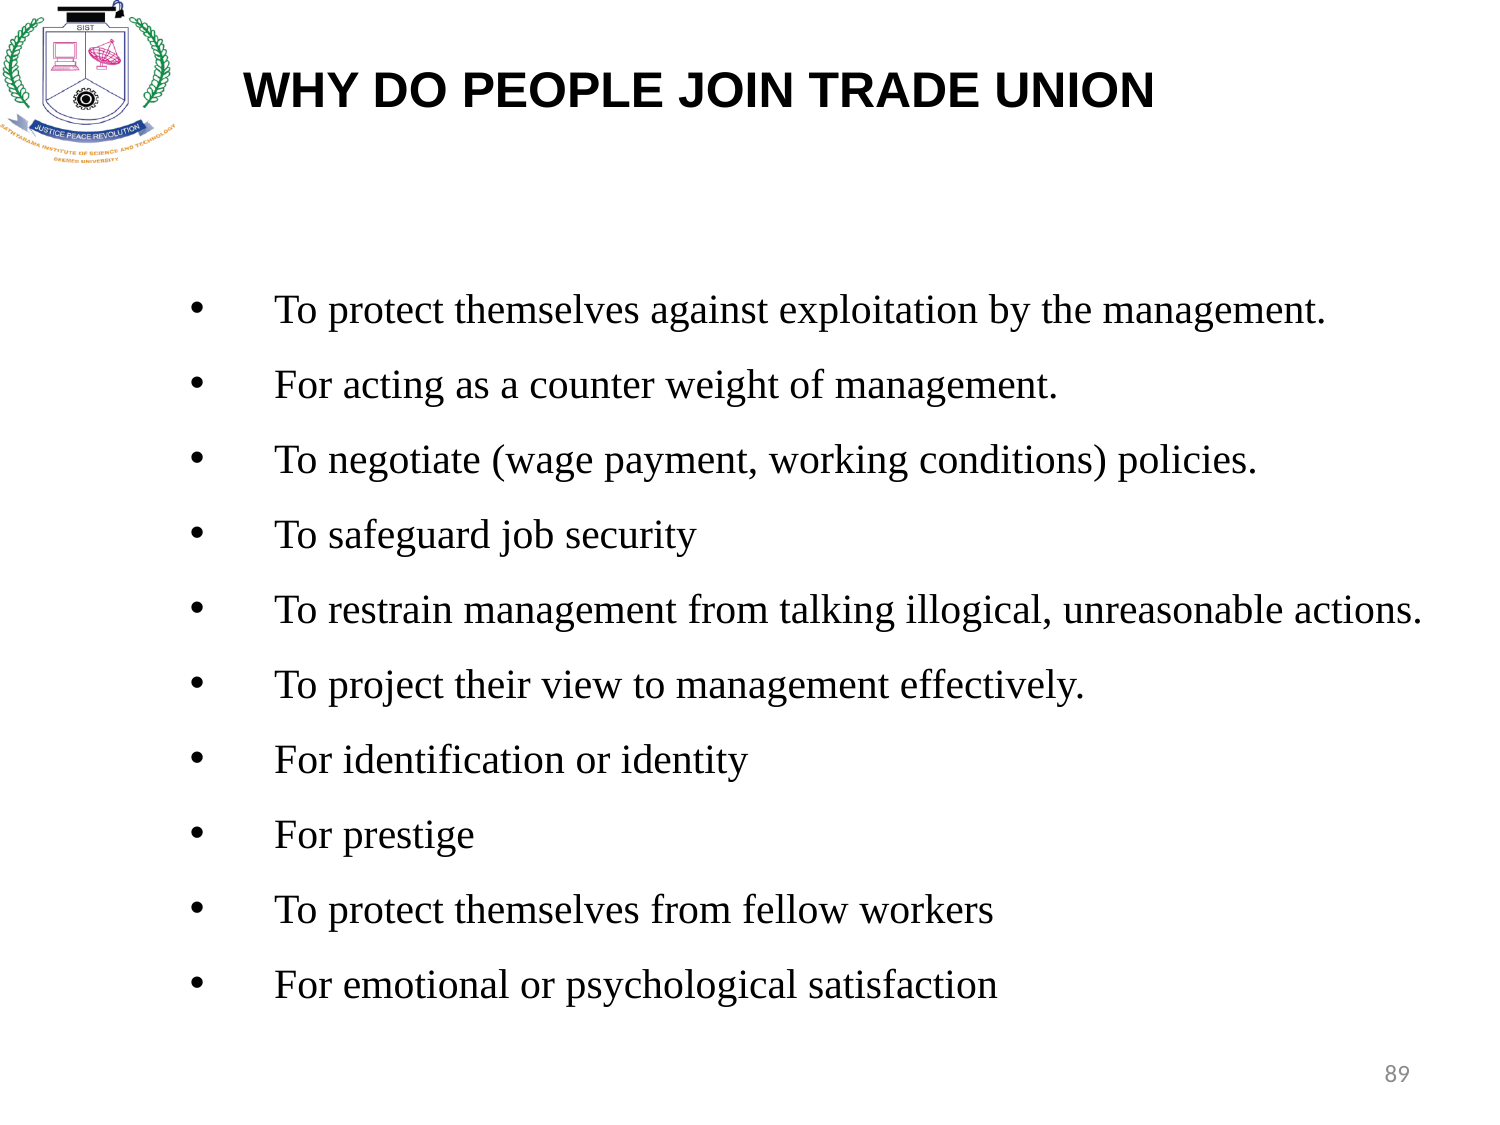

WHY DO PEOPLE JOIN TRADE UNION
To protect themselves against exploitation by the management.
For acting as a counter weight of management.
To negotiate (wage payment, working conditions) policies.
To safeguard job security
To restrain management from talking illogical, unreasonable actions.
To project their view to management effectively.
For identification or identity
For prestige
To protect themselves from fellow workers
For emotional or psychological satisfaction
89